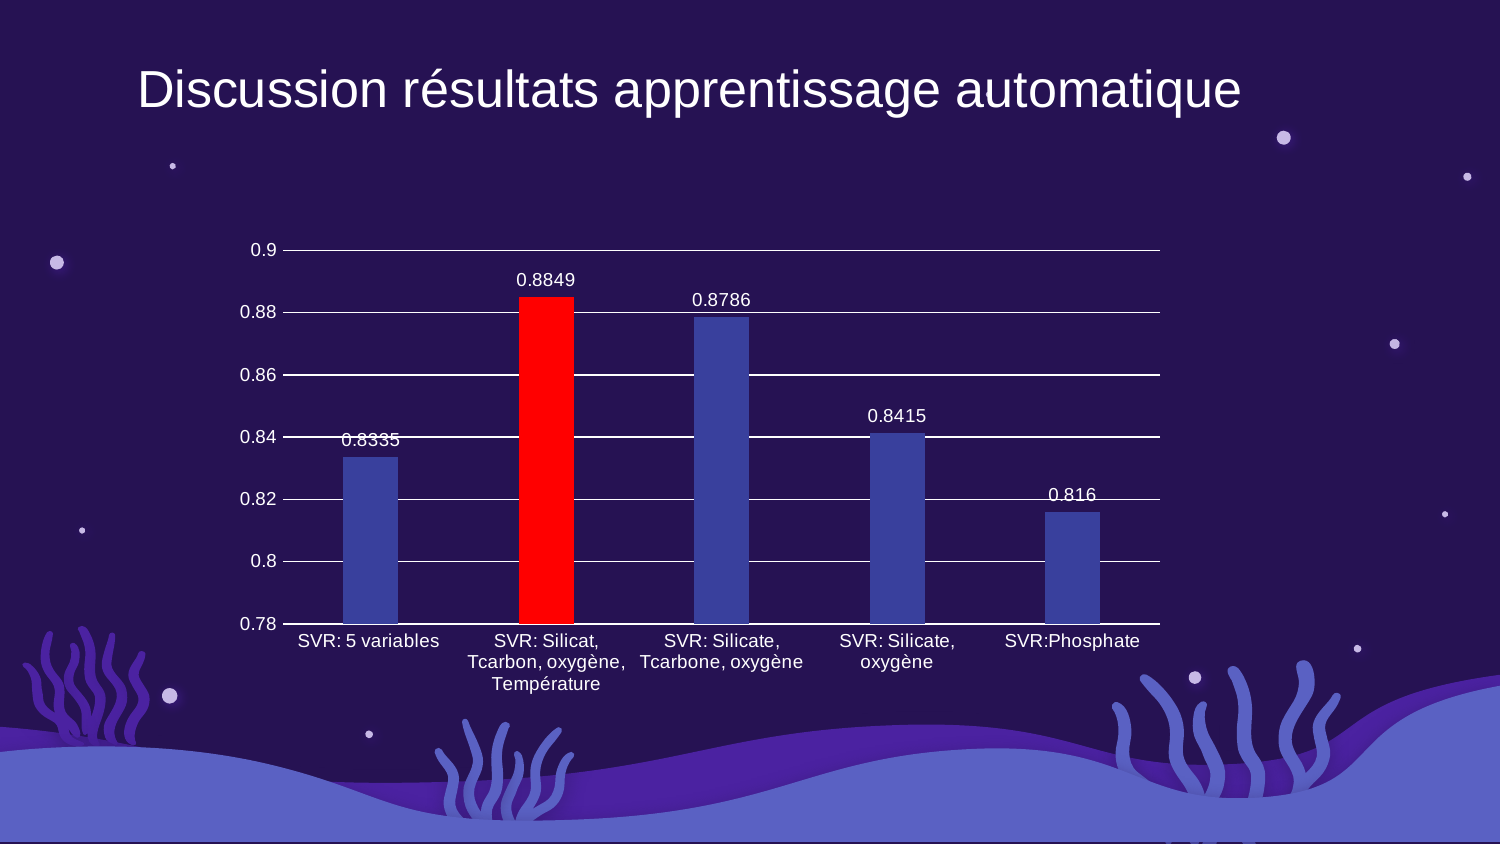

Discussion résultats apprentissage automatique

### Chart

| Category | Series 1 |
|---|---|
| SVR: 5 variables  | 0.8335 |
| SVR: Silicat, Tcarbon, oxygène, Température | 0.8849 |
| SVR: Silicate, Tcarbone, oxygène | 0.8786 |
| SVR: Silicate, oxygène | 0.8415 |
| SVR:Phosphate | 0.816 |